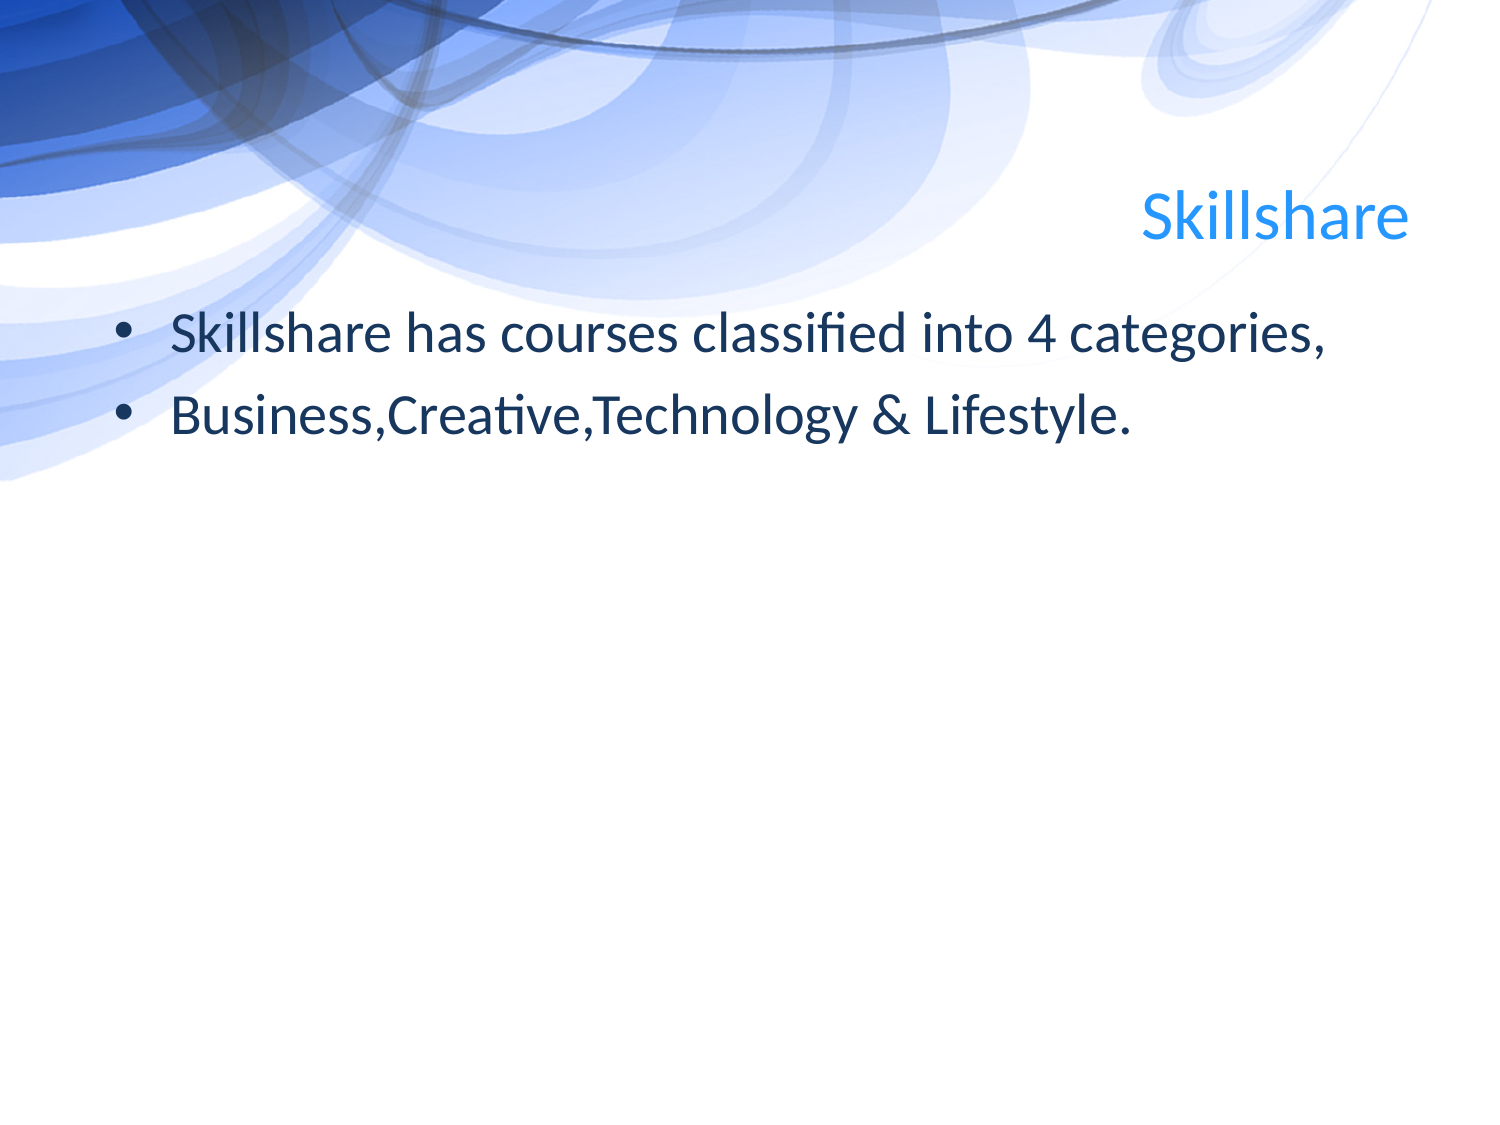

# Skillshare
Skillshare has courses classified into 4 categories,
Business,Creative,Technology & Lifestyle.